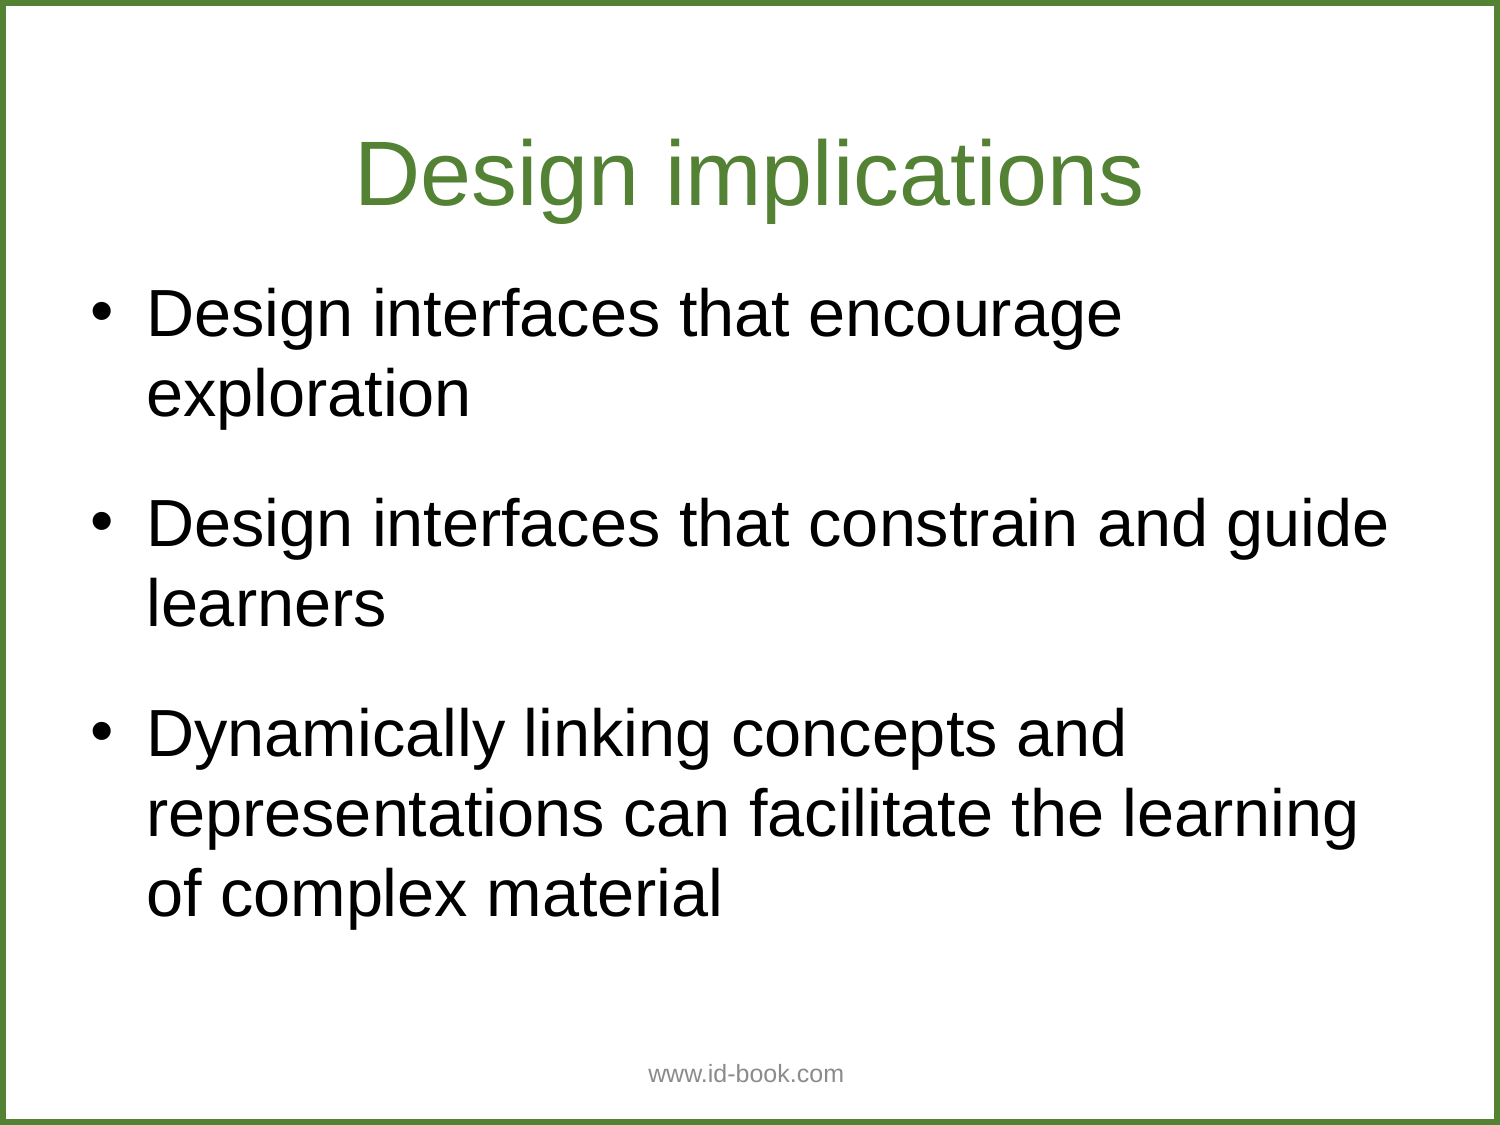

Design implications
Design interfaces that encourage exploration
Design interfaces that constrain and guide learners
Dynamically linking concepts and representations can facilitate the learning of complex material

www.id-book.com